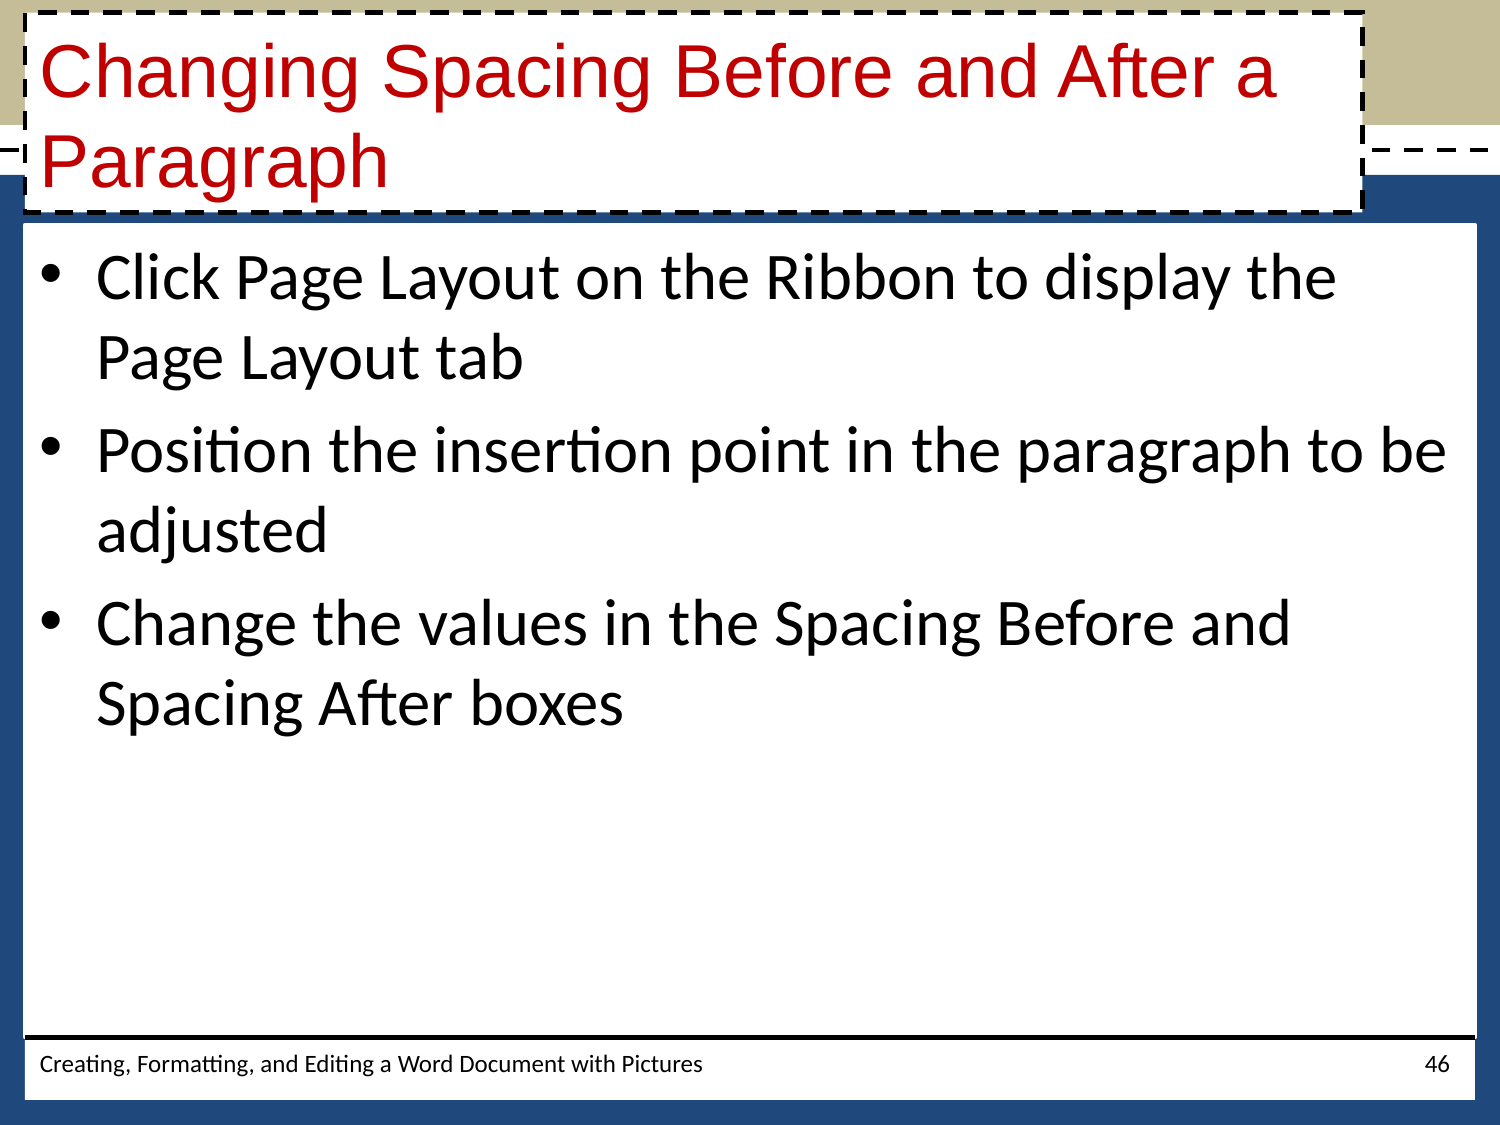

# Changing Spacing Before and After a Paragraph
Click Page Layout on the Ribbon to display the Page Layout tab
Position the insertion point in the paragraph to be adjusted
Change the values in the Spacing Before and Spacing After boxes
Creating, Formatting, and Editing a Word Document with Pictures
46